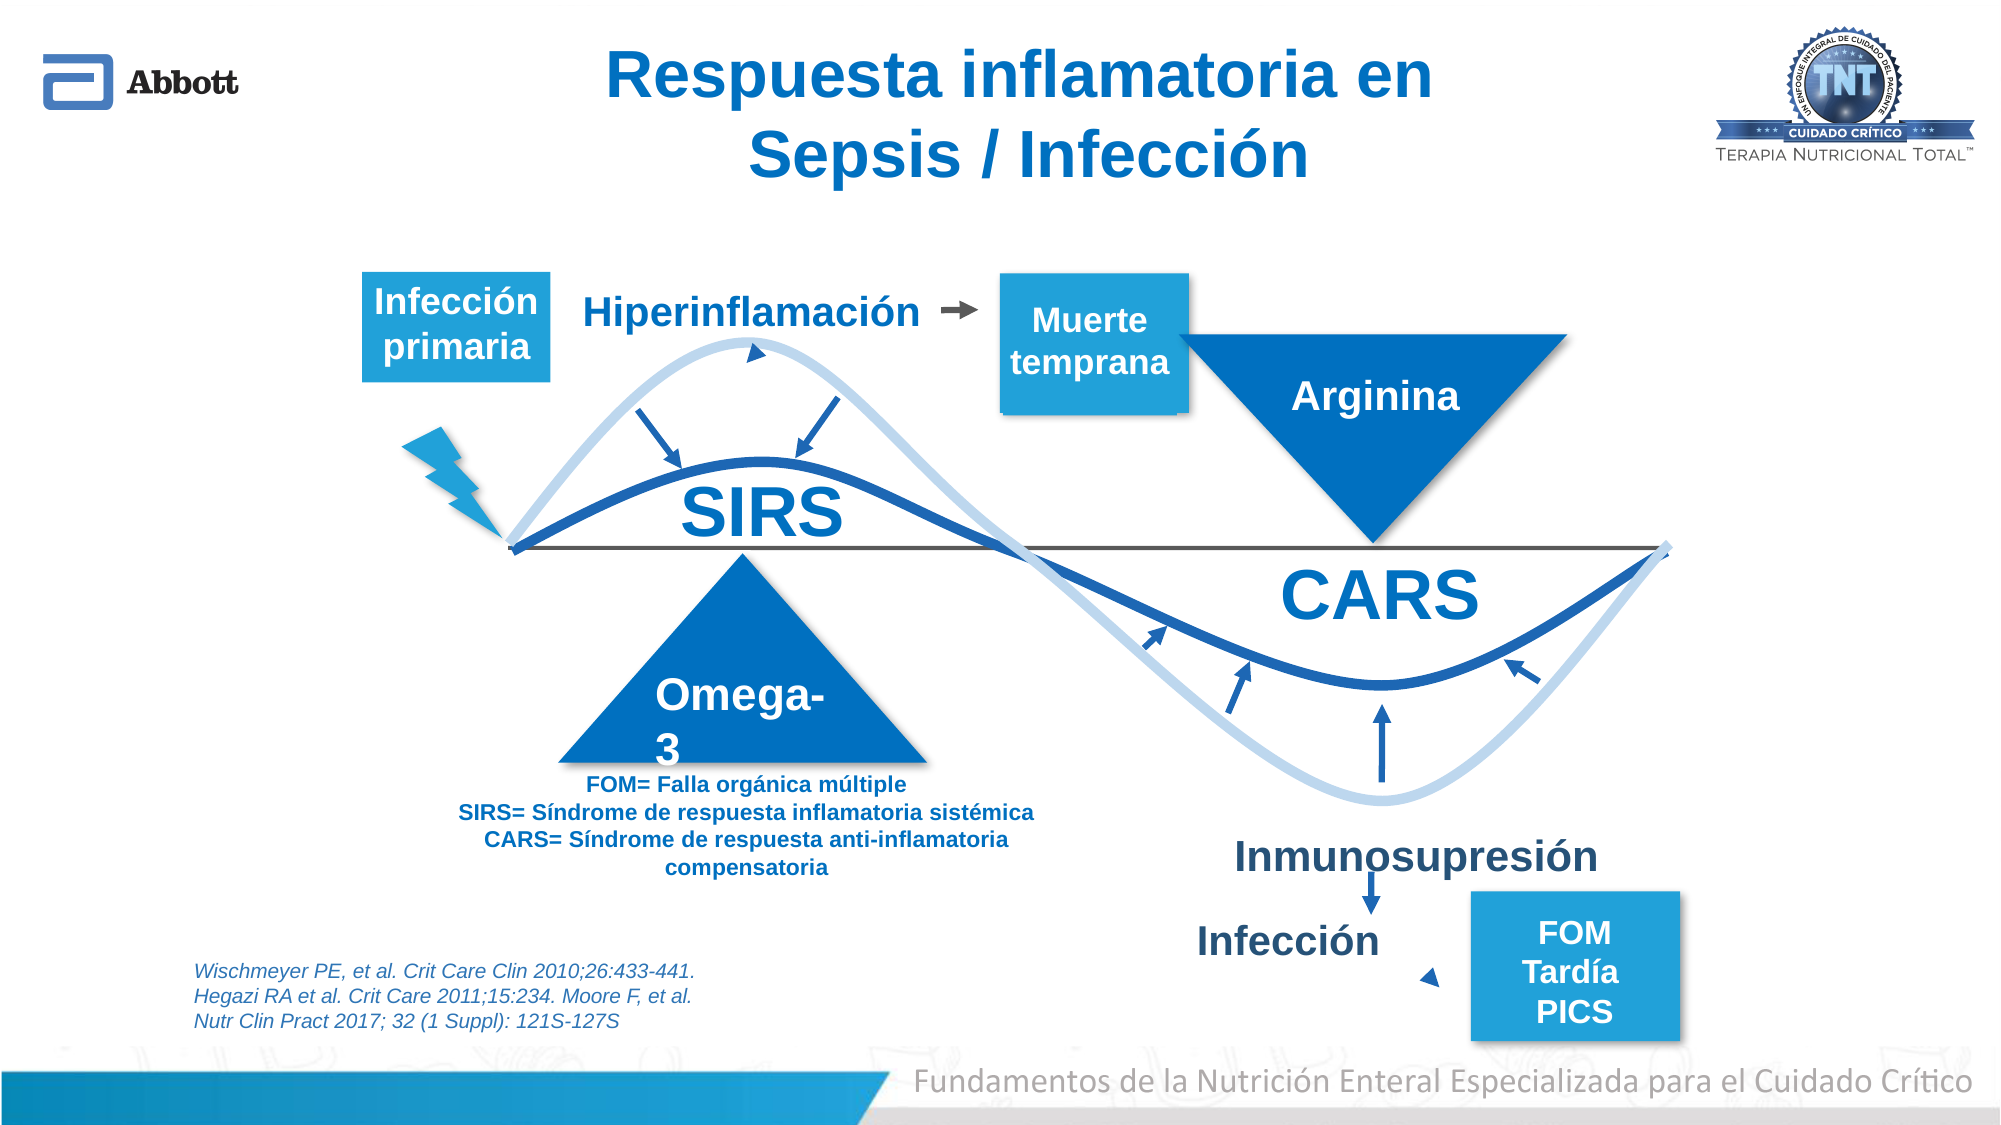

Respuesta inflamatoria en
Sepsis / Infección

Muerte temprana
Infección primaria
 Hiperinflamación

Arginina

SIRS
CARS

Omega-3
FOM= Falla orgánica múltiple
SIRS= Síndrome de respuesta inflamatoria sistémica
CARS= Síndrome de respuesta anti-inflamatoria compensatoria
Inmunosupresión

FOM
Tardía
PICS
Infección
Wischmeyer PE, et al. Crit Care Clin 2010;26:433-441.
Hegazi RA et al. Crit Care 2011;15:234. Moore F, et al.
Nutr Clin Pract 2017; 32 (1 Suppl): 121S-127S